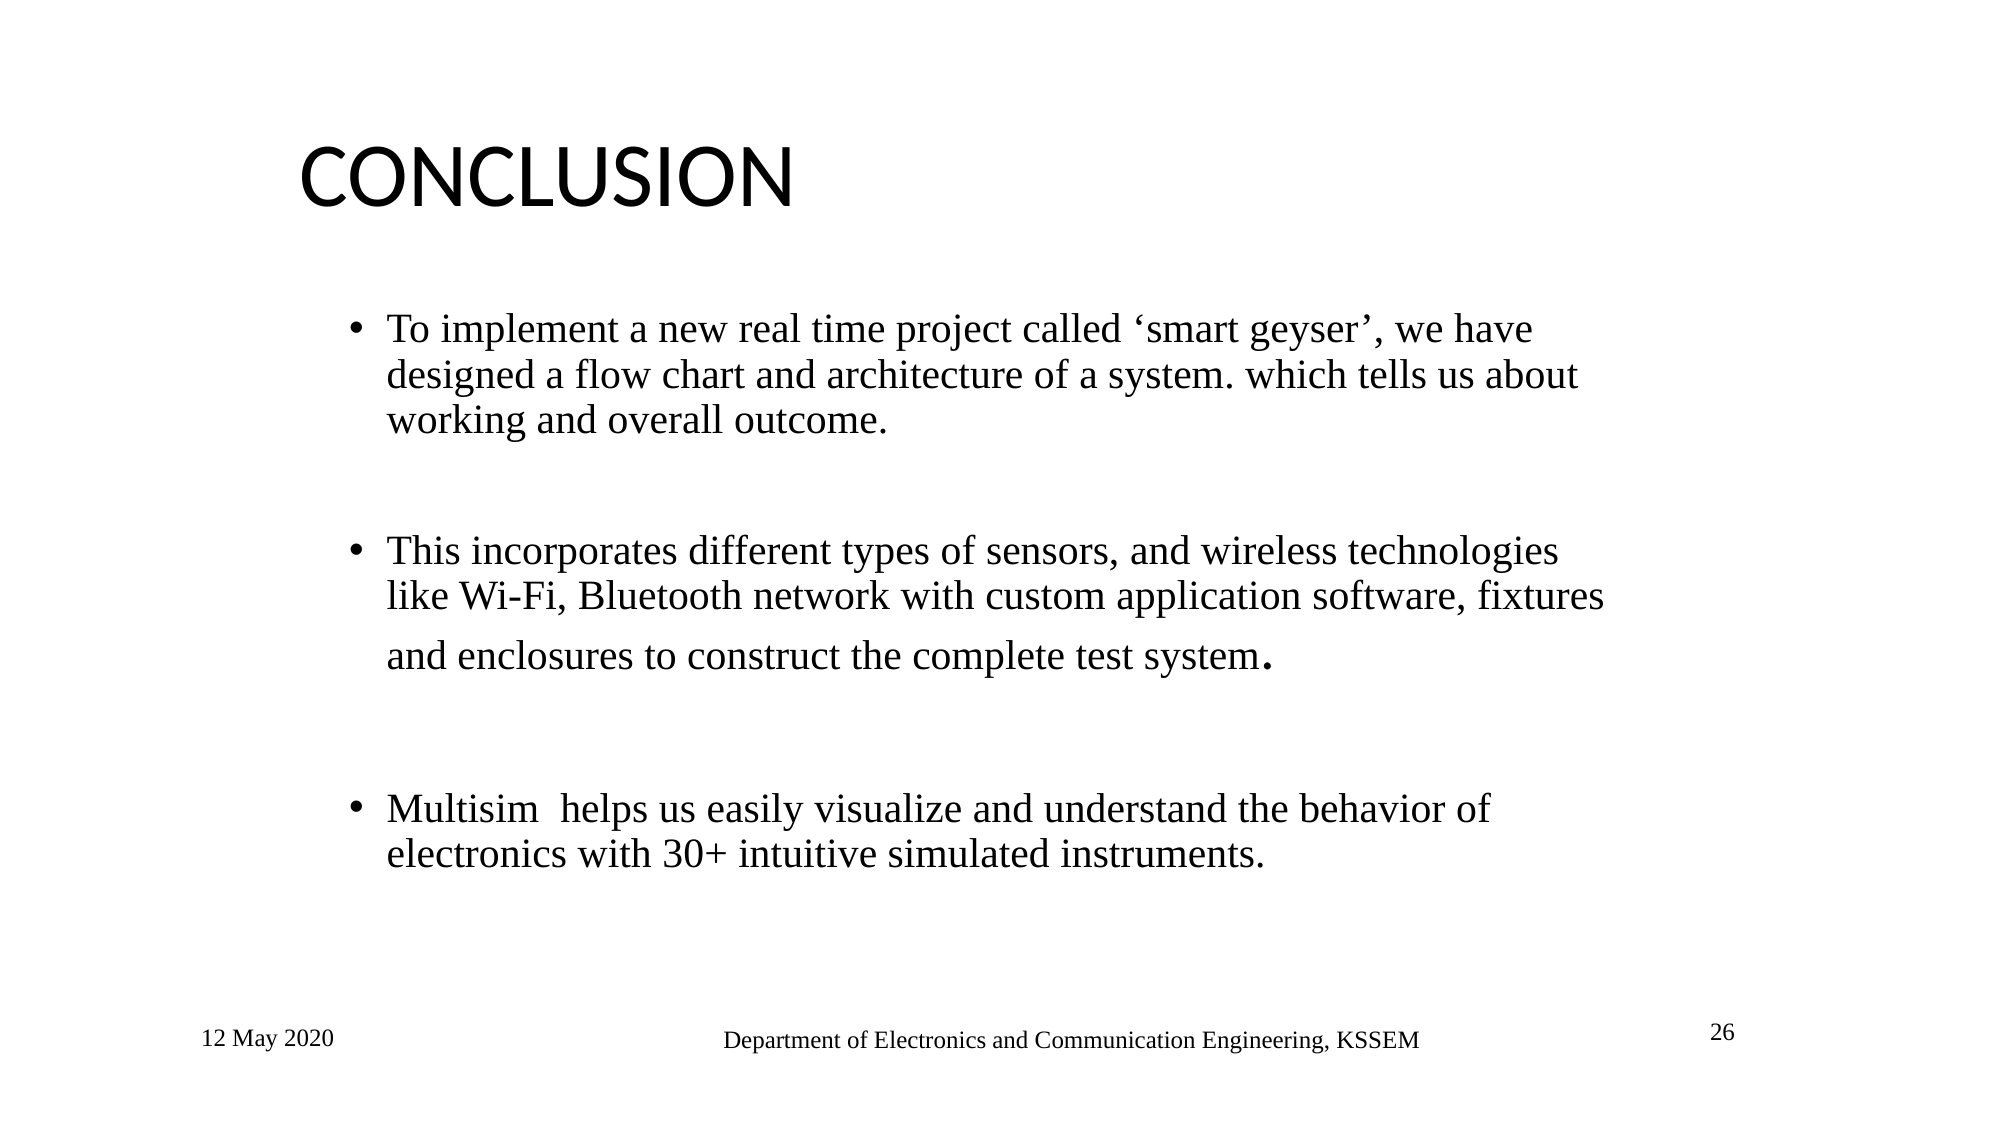

# CONCLUSION

To implement a new real time project called ‘smart geyser’, we have designed a flow chart and architecture of a system. which tells us about working and overall outcome.

This incorporates different types of sensors, and wireless technologies like Wi-Fi, Bluetooth network with custom application software, fixtures and enclosures to construct the complete test system.

Multisim  helps us easily visualize and understand the behavior of electronics with 30+ intuitive simulated instruments.

26
12 May 2020
Department of Electronics and Communication Engineering, KSSEM